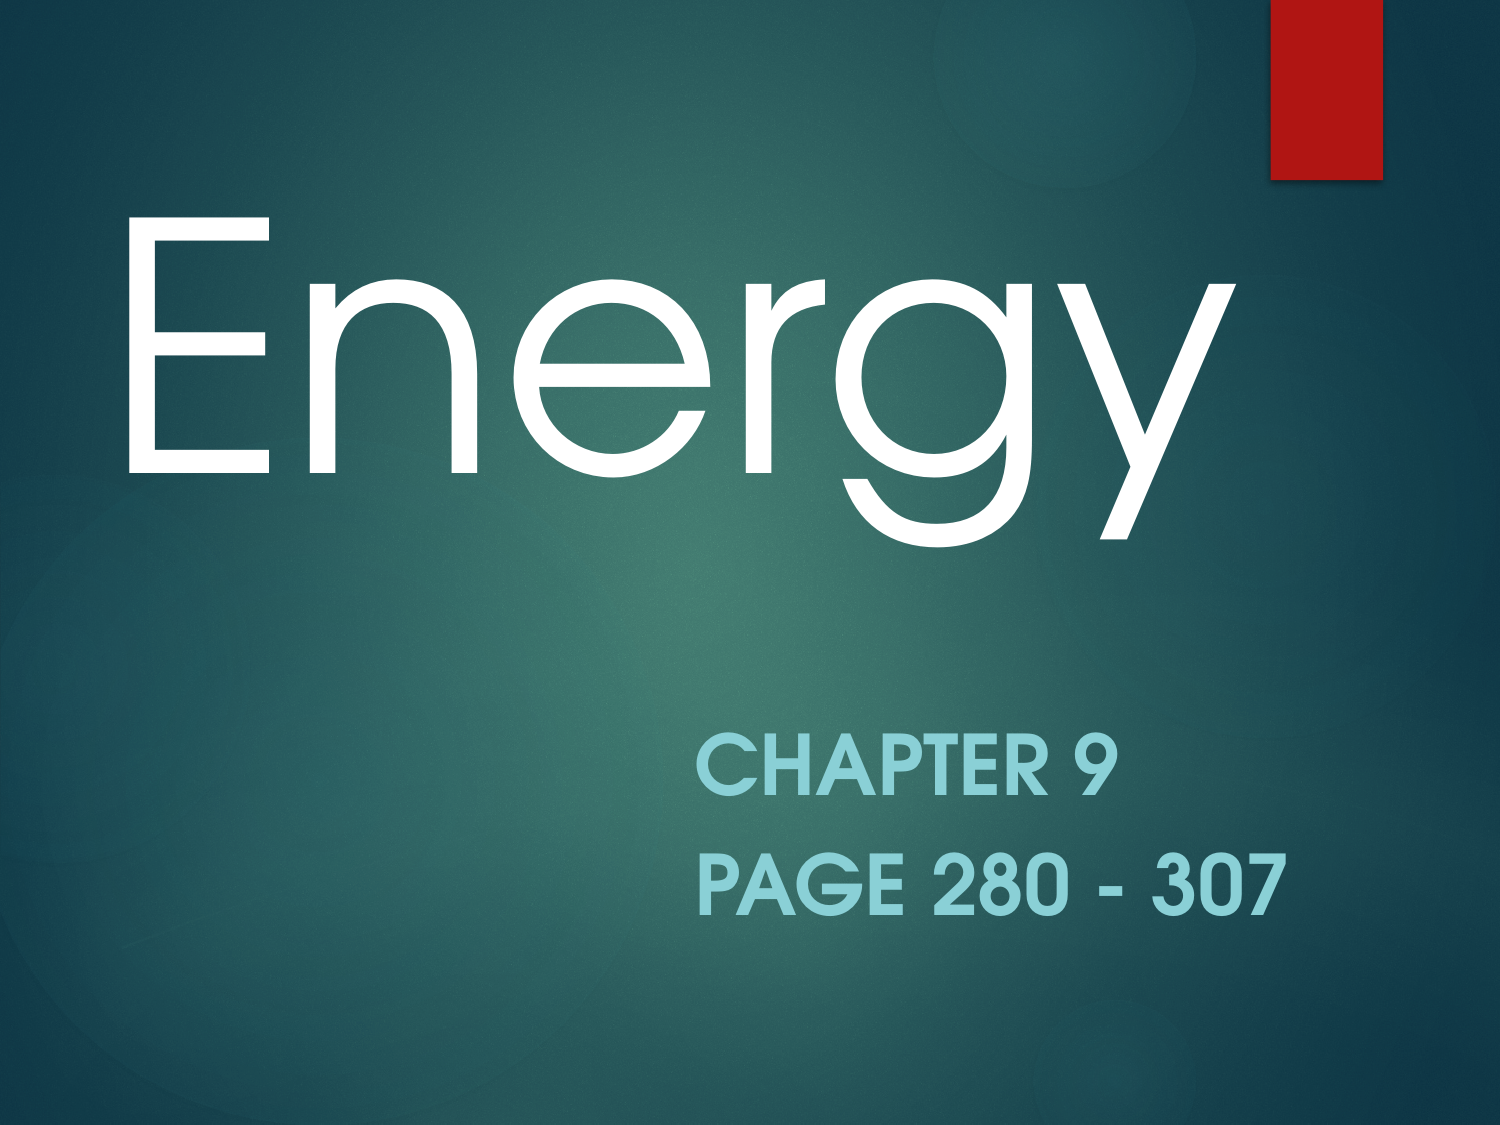

# Energy
Chapter 9
page 280 - 307